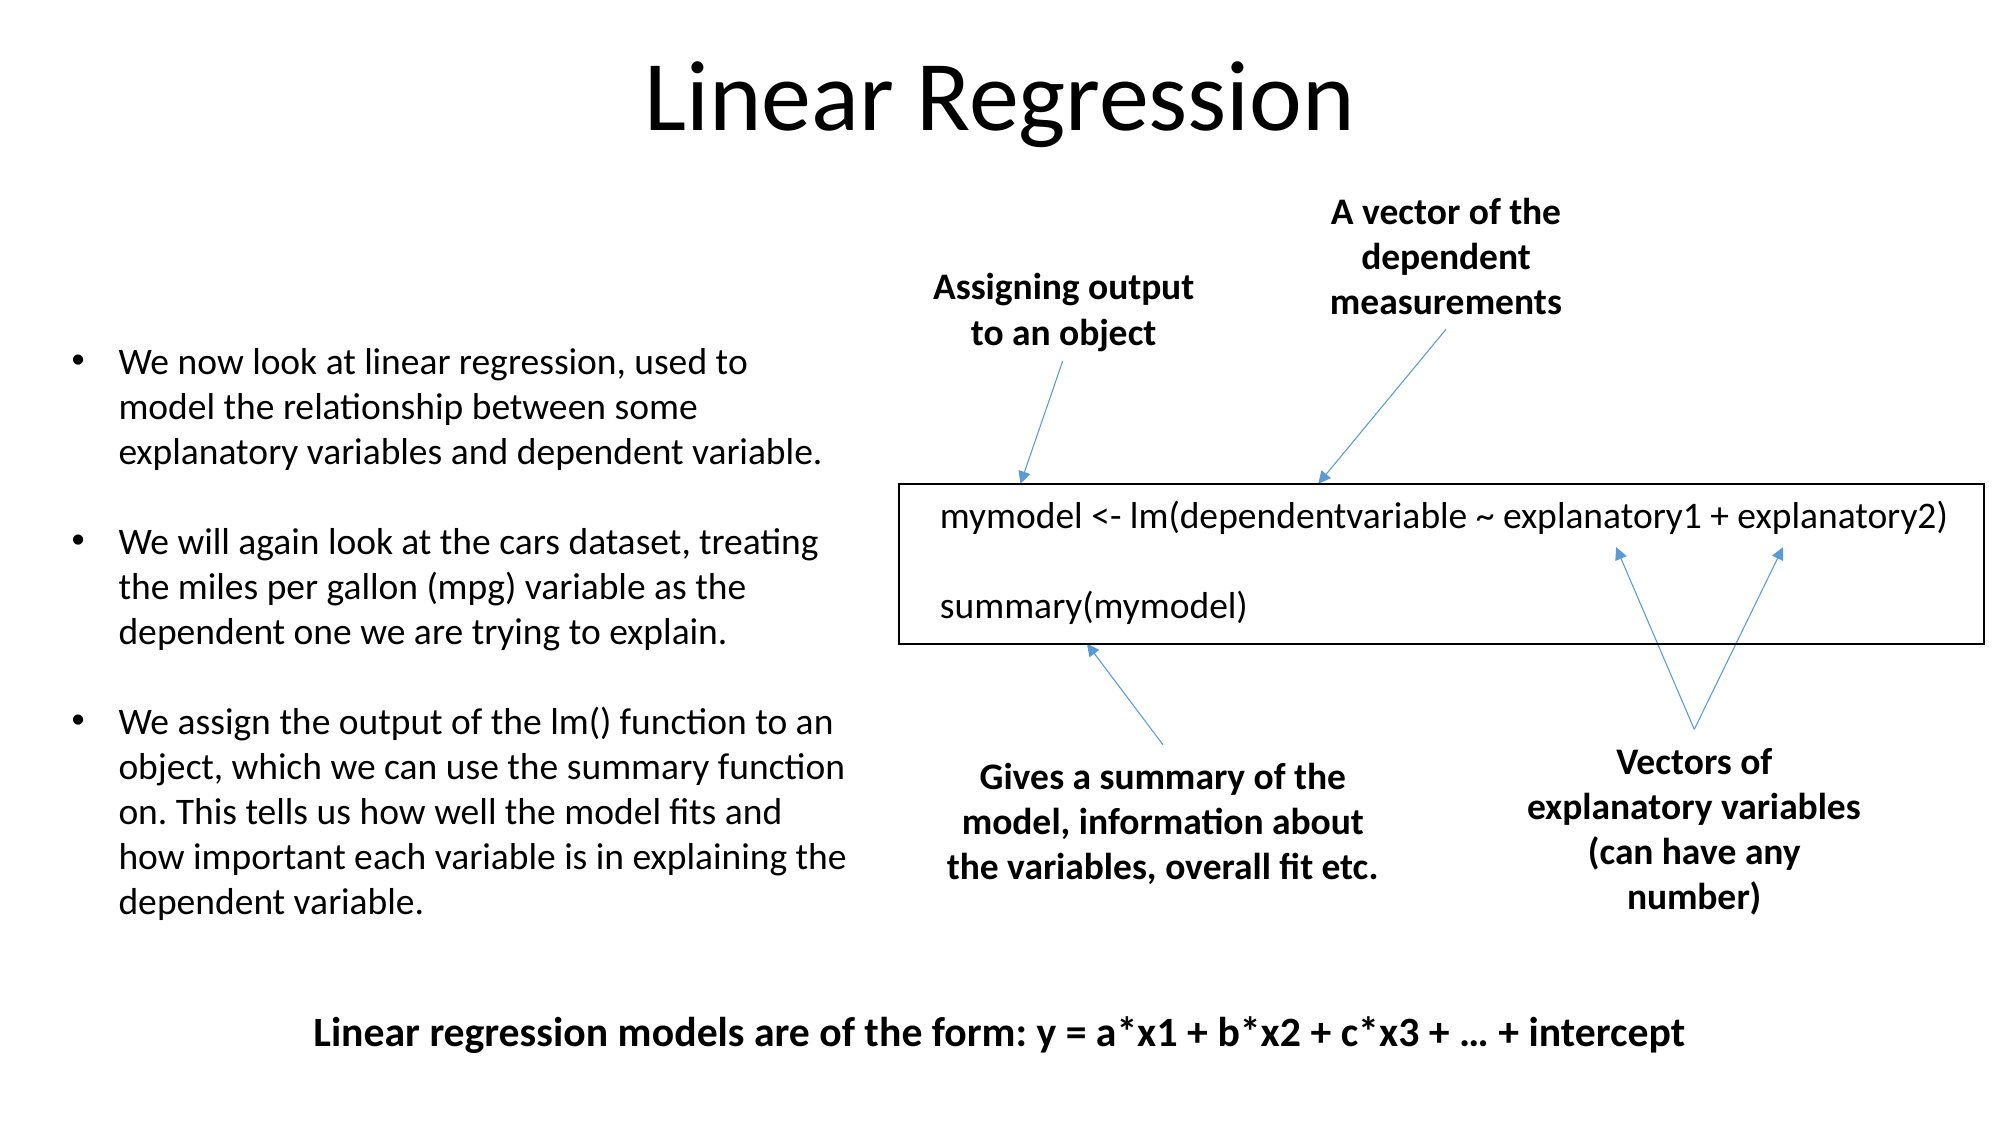

Linear Regression
A vector of the dependent measurements
Assigning output to an object
We now look at linear regression, used to model the relationship between some explanatory variables and dependent variable.

We will again look at the cars dataset, treating the miles per gallon (mpg) variable as the dependent one we are trying to explain.

We assign the output of the lm() function to an object, which we can use the summary function on. This tells us how well the model fits and how important each variable is in explaining the dependent variable.

mymodel <- lm(dependentvariable ~ explanatory1 + explanatory2)

summary(mymodel)
Vectors of explanatory variables (can have any number)
Gives a summary of the model, information about the variables, overall fit etc.
Linear regression models are of the form: y = a*x1 + b*x2 + c*x3 + … + intercept